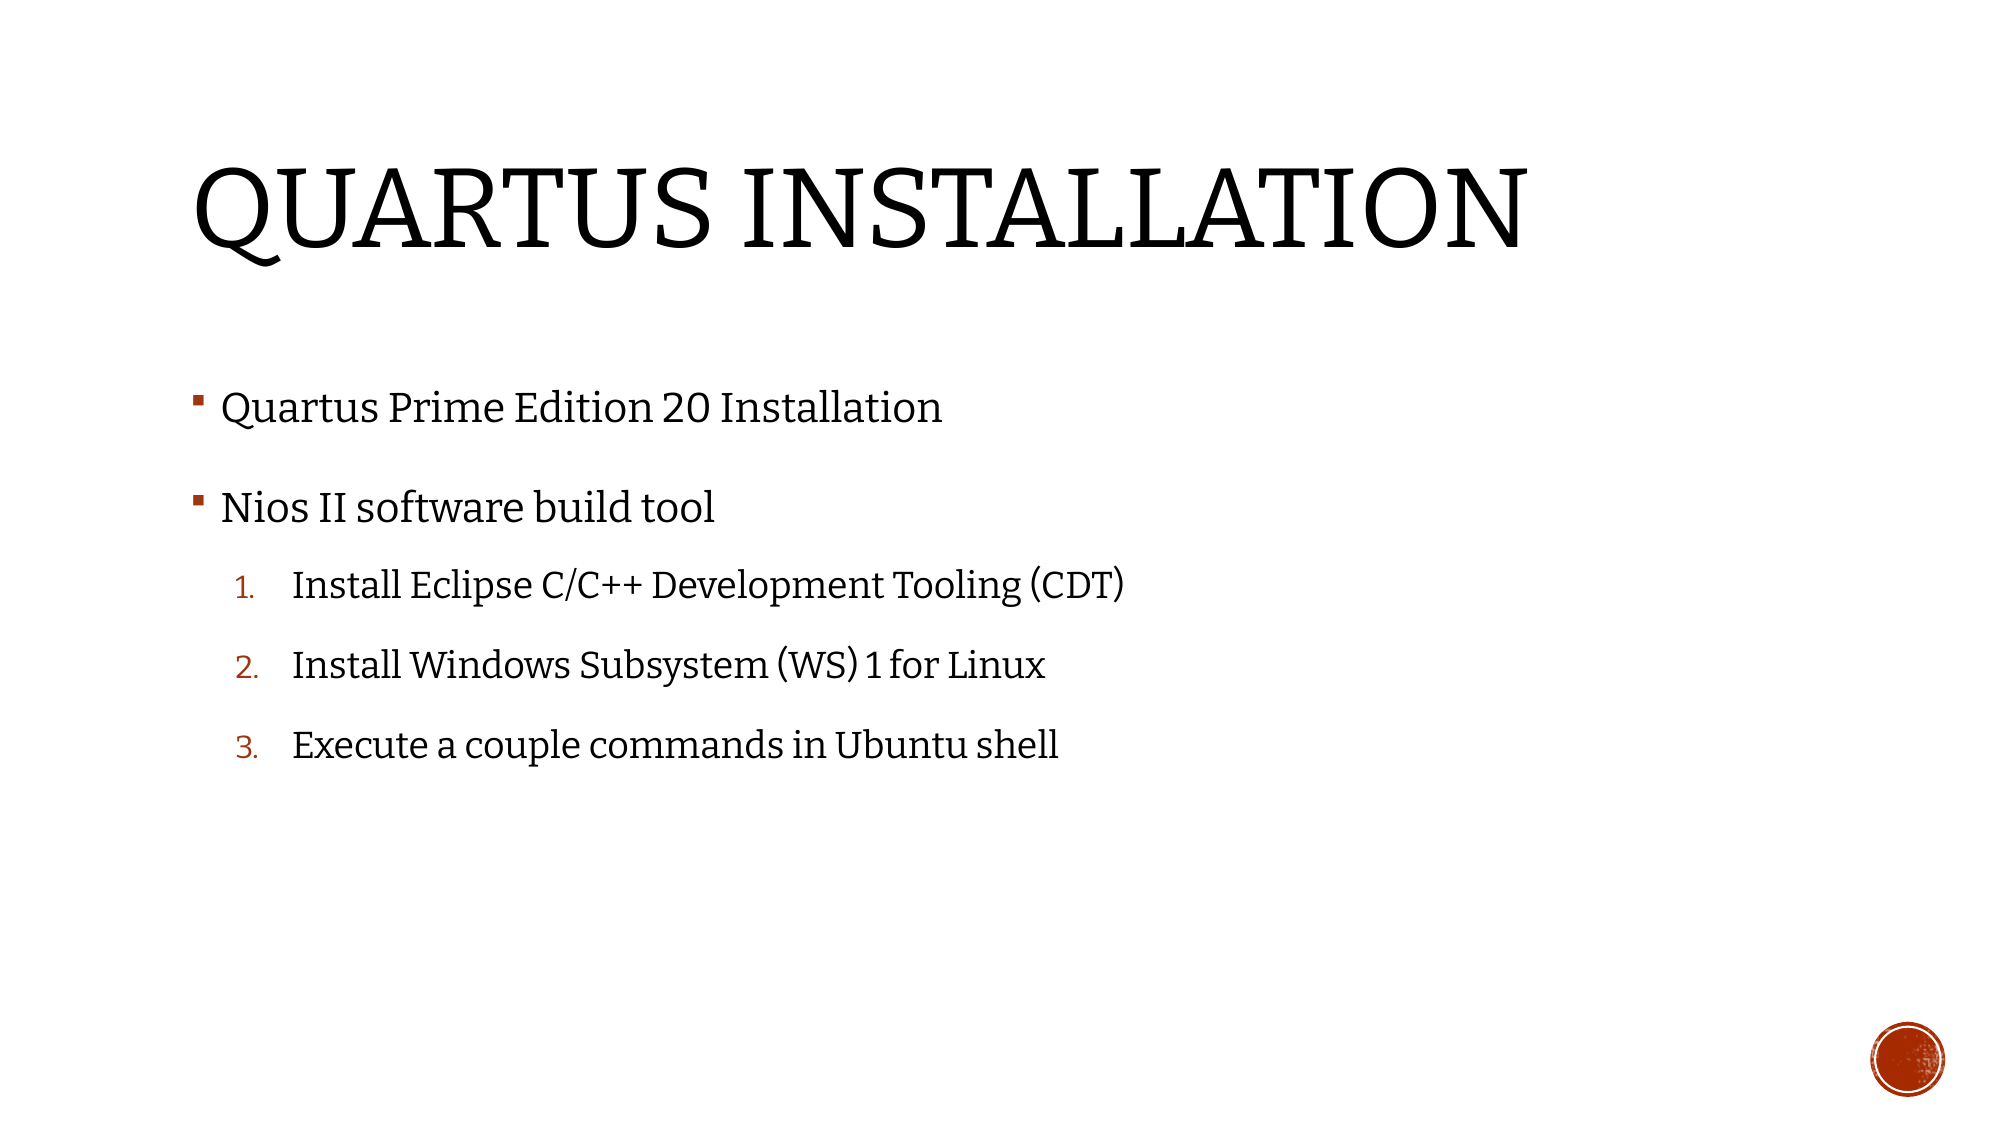

# Quartus Installation
Quartus Prime Edition 20 Installation
Nios II software build tool
Install Eclipse C/C++ Development Tooling (CDT)
Install Windows Subsystem (WS) 1 for Linux
Execute a couple commands in Ubuntu shell